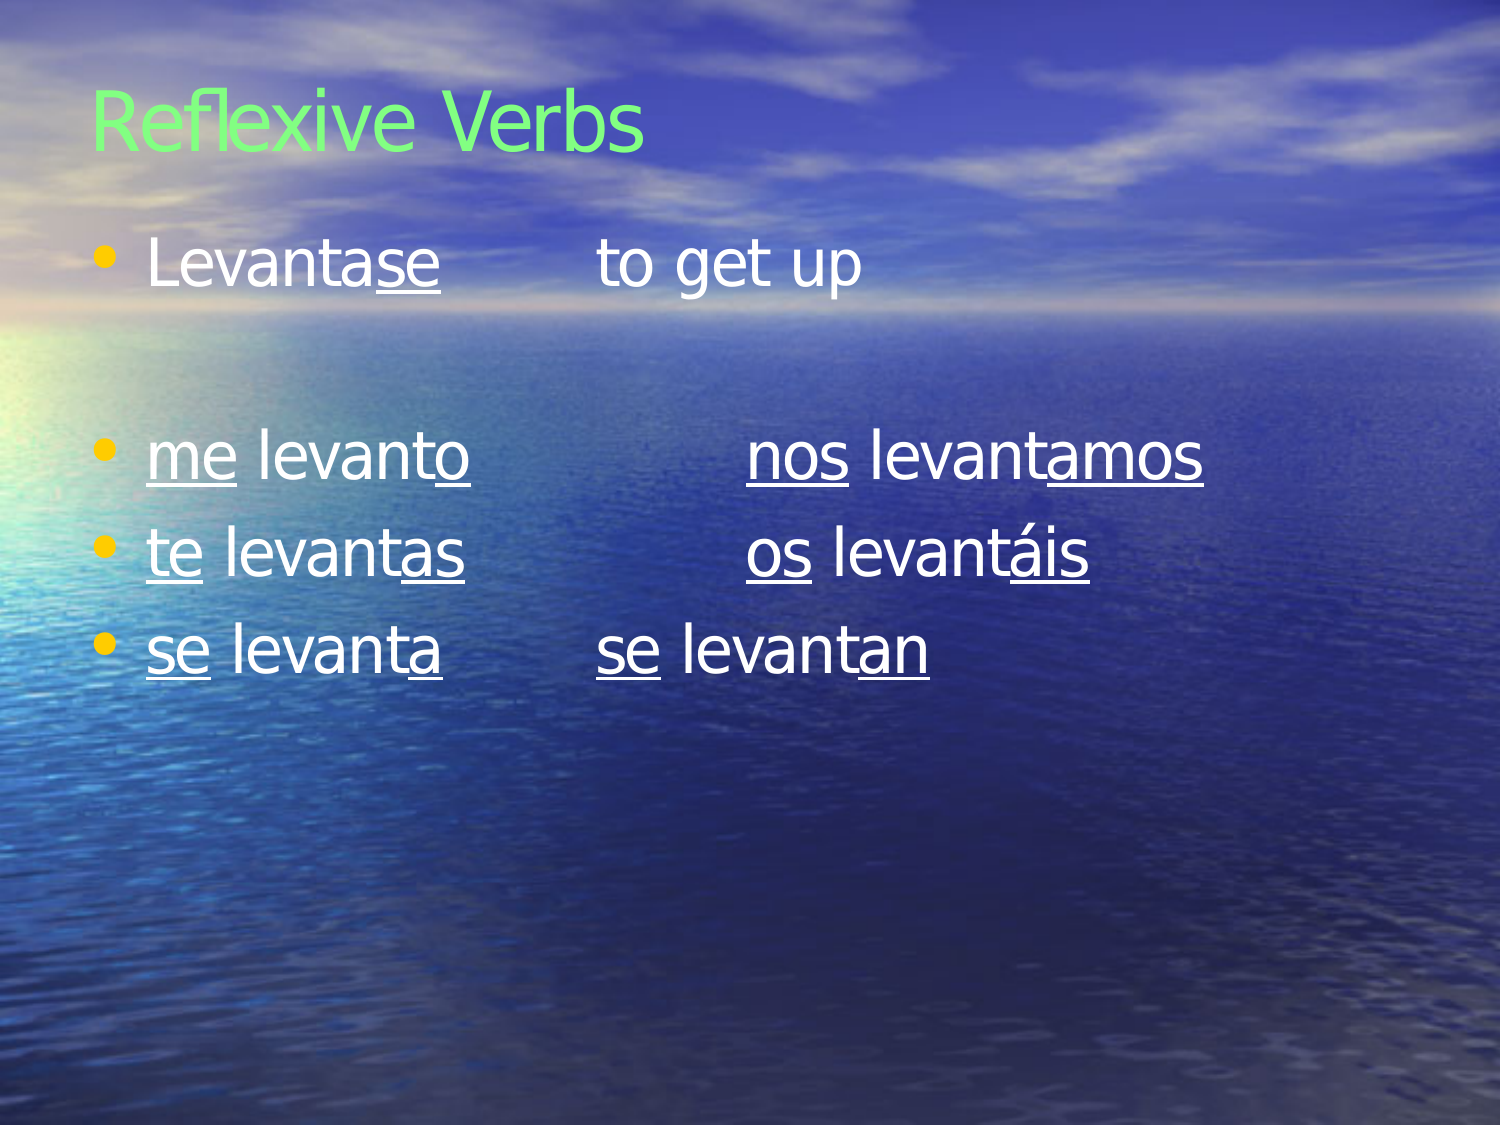

Reflexive Verbs
Levantase 	to get up

me levanto		nos levantamos
te levantas		os levantáis
se levanta		se levantan